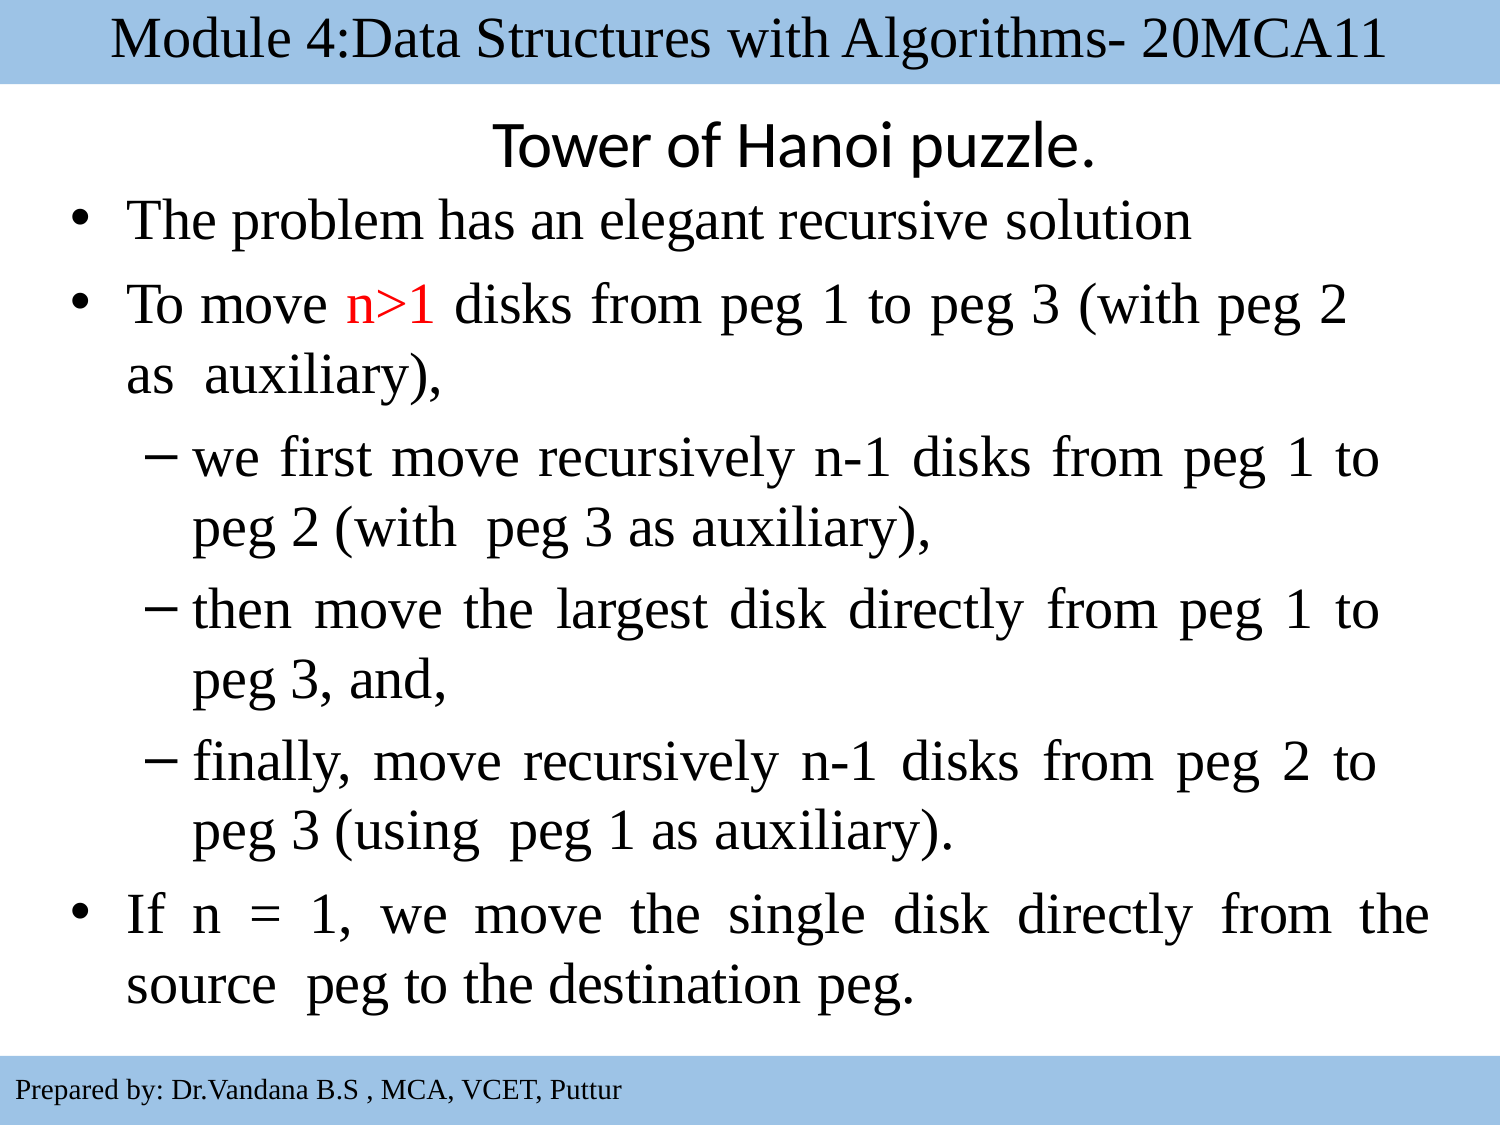

Module 4:Data Structures with Algorithms- 20MCA11
Tower of Hanoi puzzle.
The problem has an elegant recursive solution
To move n>1 disks from peg 1 to peg 3 (with peg 2 as  auxiliary),
we first move recursively n-1 disks from peg 1 to peg 2 (with  peg 3 as auxiliary),
then move the largest disk directly from peg 1 to peg 3, and,
finally, move recursively n-1 disks from peg 2 to peg 3 (using  peg 1 as auxiliary).
If n = 1, we move the single disk directly from the source  peg to the destination peg.
47
Prepared by: Dr.Vandana B.S , MCA, VCET, Puttur